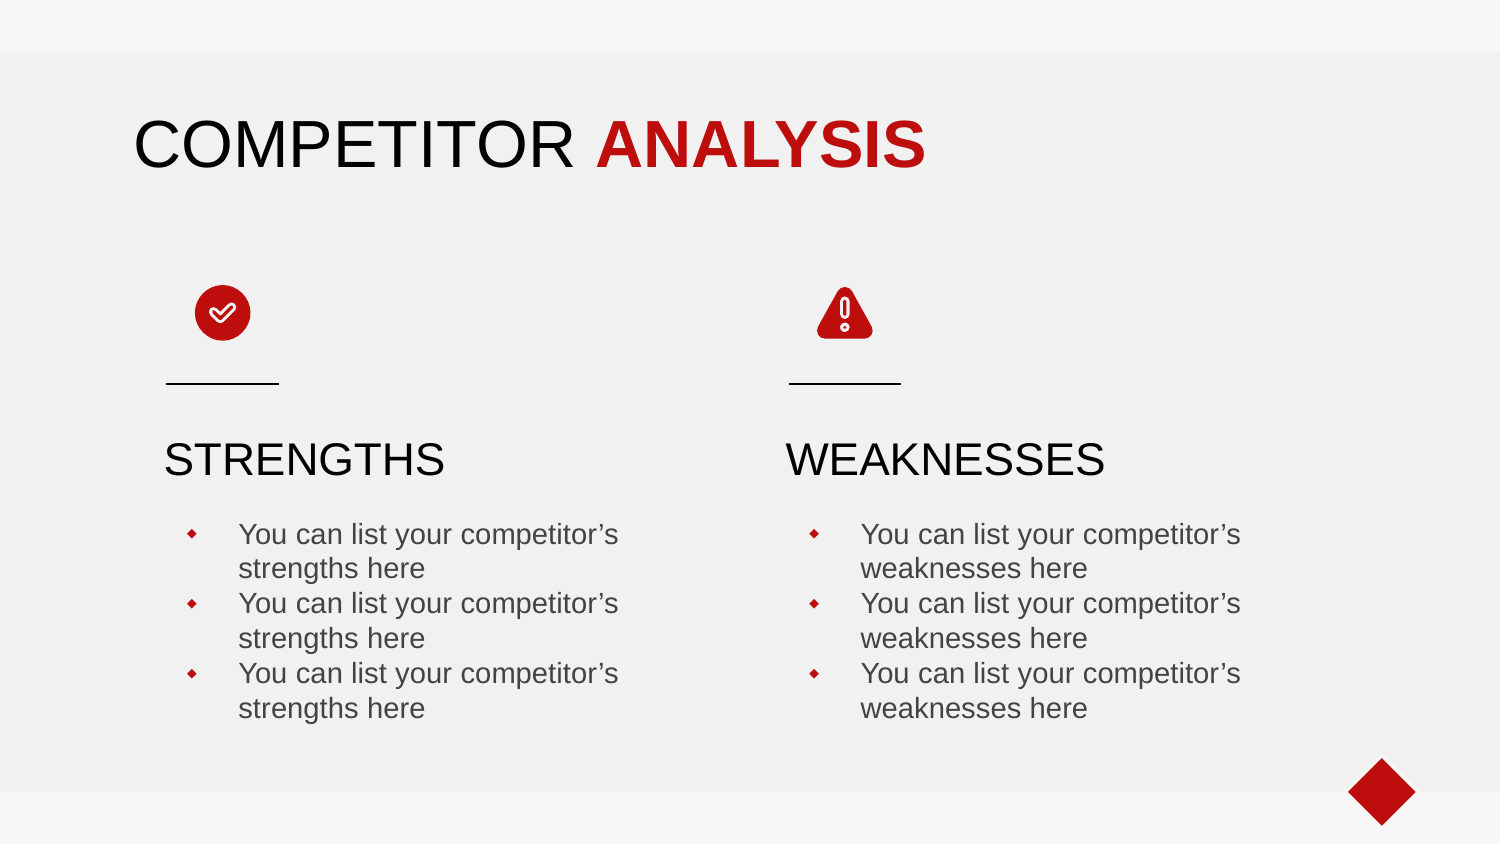

# COMPETITOR ANALYSIS

STRENGTHS
WEAKNESSES
You can list your competitor’s strengths here
You can list your competitor’s strengths here
You can list your competitor’s strengths here
You can list your competitor’s weaknesses here
You can list your competitor’s weaknesses here
You can list your competitor’s weaknesses here